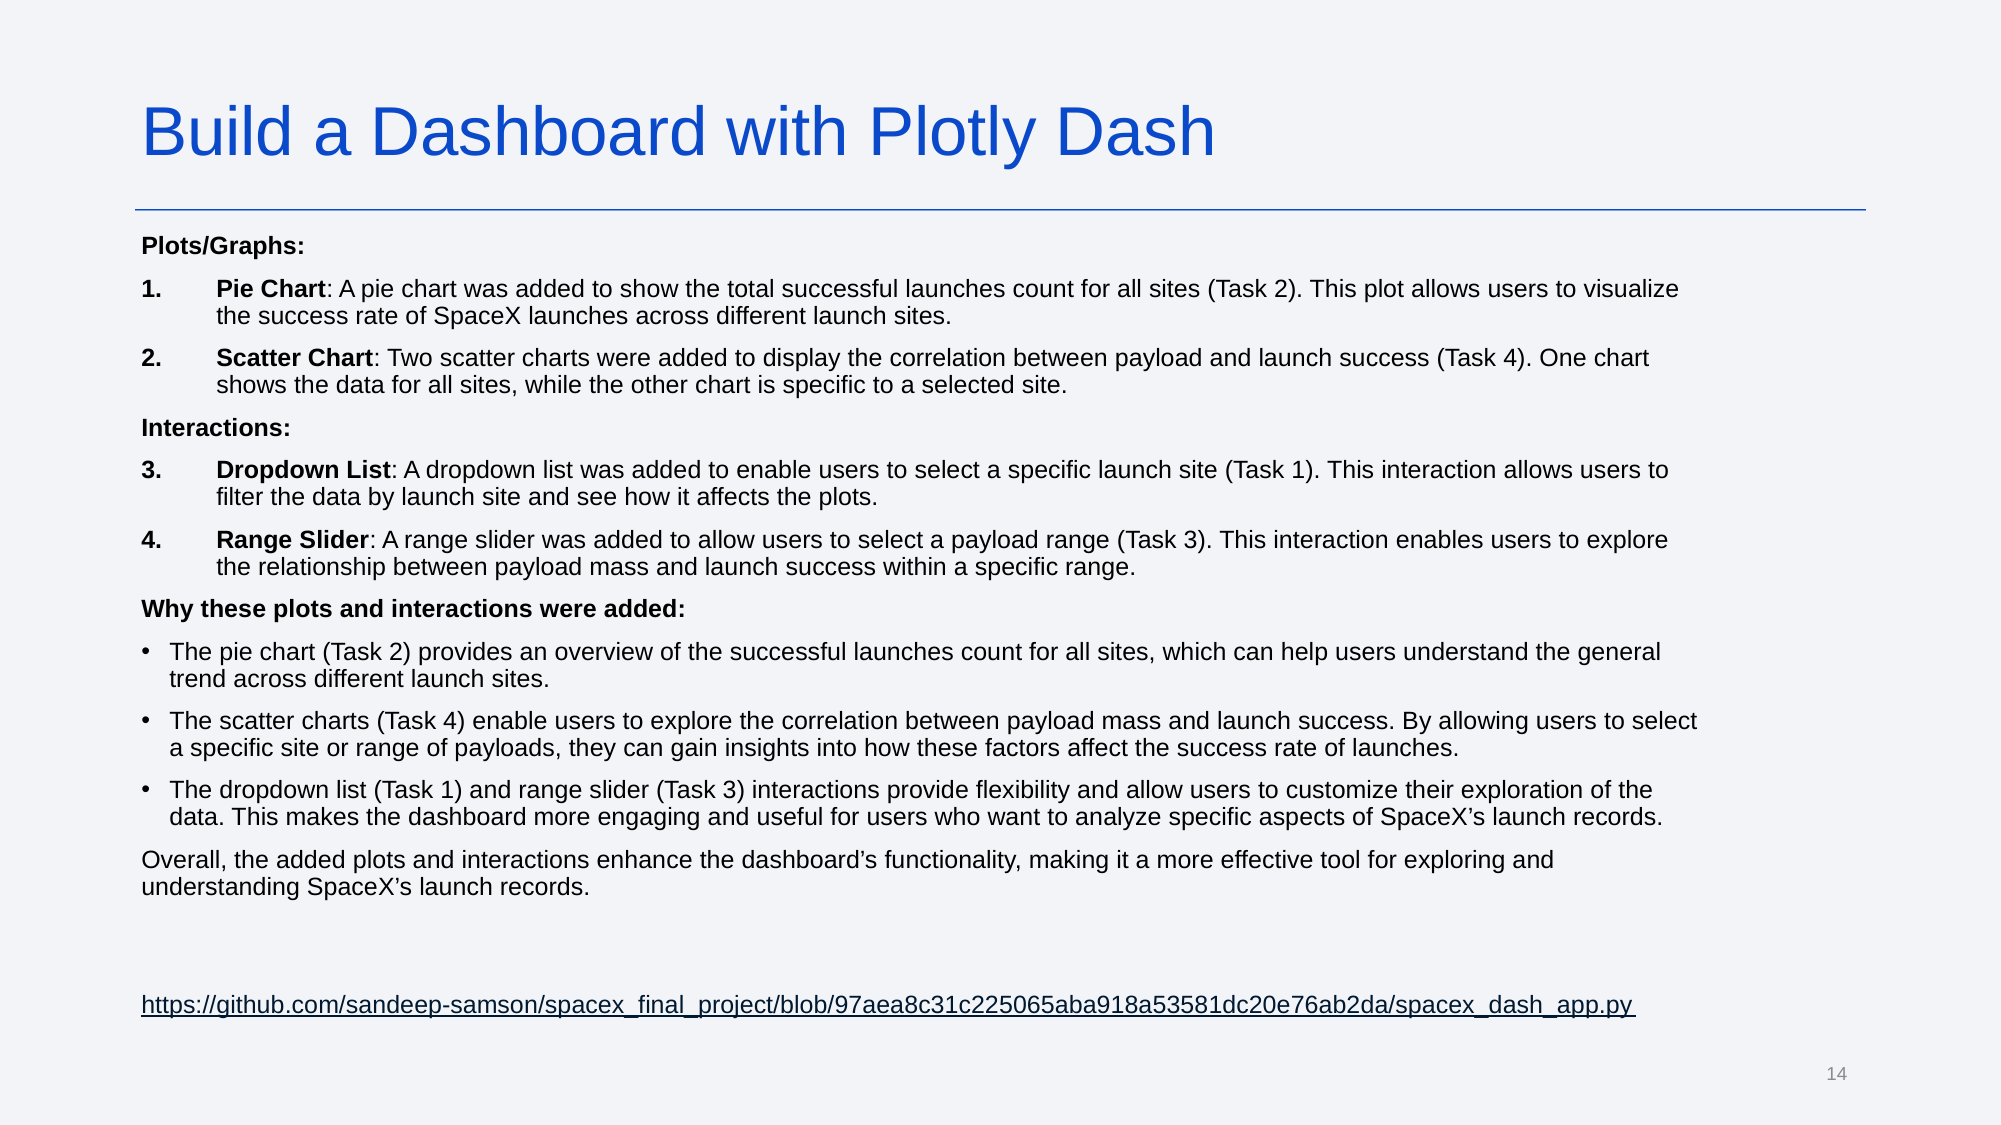

Build a Dashboard with Plotly Dash
Plots/Graphs:
Pie Chart: A pie chart was added to show the total successful launches count for all sites (Task 2). This plot allows users to visualize the success rate of SpaceX launches across different launch sites.
Scatter Chart: Two scatter charts were added to display the correlation between payload and launch success (Task 4). One chart shows the data for all sites, while the other chart is specific to a selected site.
Interactions:
Dropdown List: A dropdown list was added to enable users to select a specific launch site (Task 1). This interaction allows users to filter the data by launch site and see how it affects the plots.
Range Slider: A range slider was added to allow users to select a payload range (Task 3). This interaction enables users to explore the relationship between payload mass and launch success within a specific range.
Why these plots and interactions were added:
The pie chart (Task 2) provides an overview of the successful launches count for all sites, which can help users understand the general trend across different launch sites.
The scatter charts (Task 4) enable users to explore the correlation between payload mass and launch success. By allowing users to select a specific site or range of payloads, they can gain insights into how these factors affect the success rate of launches.
The dropdown list (Task 1) and range slider (Task 3) interactions provide flexibility and allow users to customize their exploration of the data. This makes the dashboard more engaging and useful for users who want to analyze specific aspects of SpaceX’s launch records.
Overall, the added plots and interactions enhance the dashboard’s functionality, making it a more effective tool for exploring and understanding SpaceX’s launch records.

https://github.com/sandeep-samson/spacex_final_project/blob/97aea8c31c225065aba918a53581dc20e76ab2da/spacex_dash_app.py
14